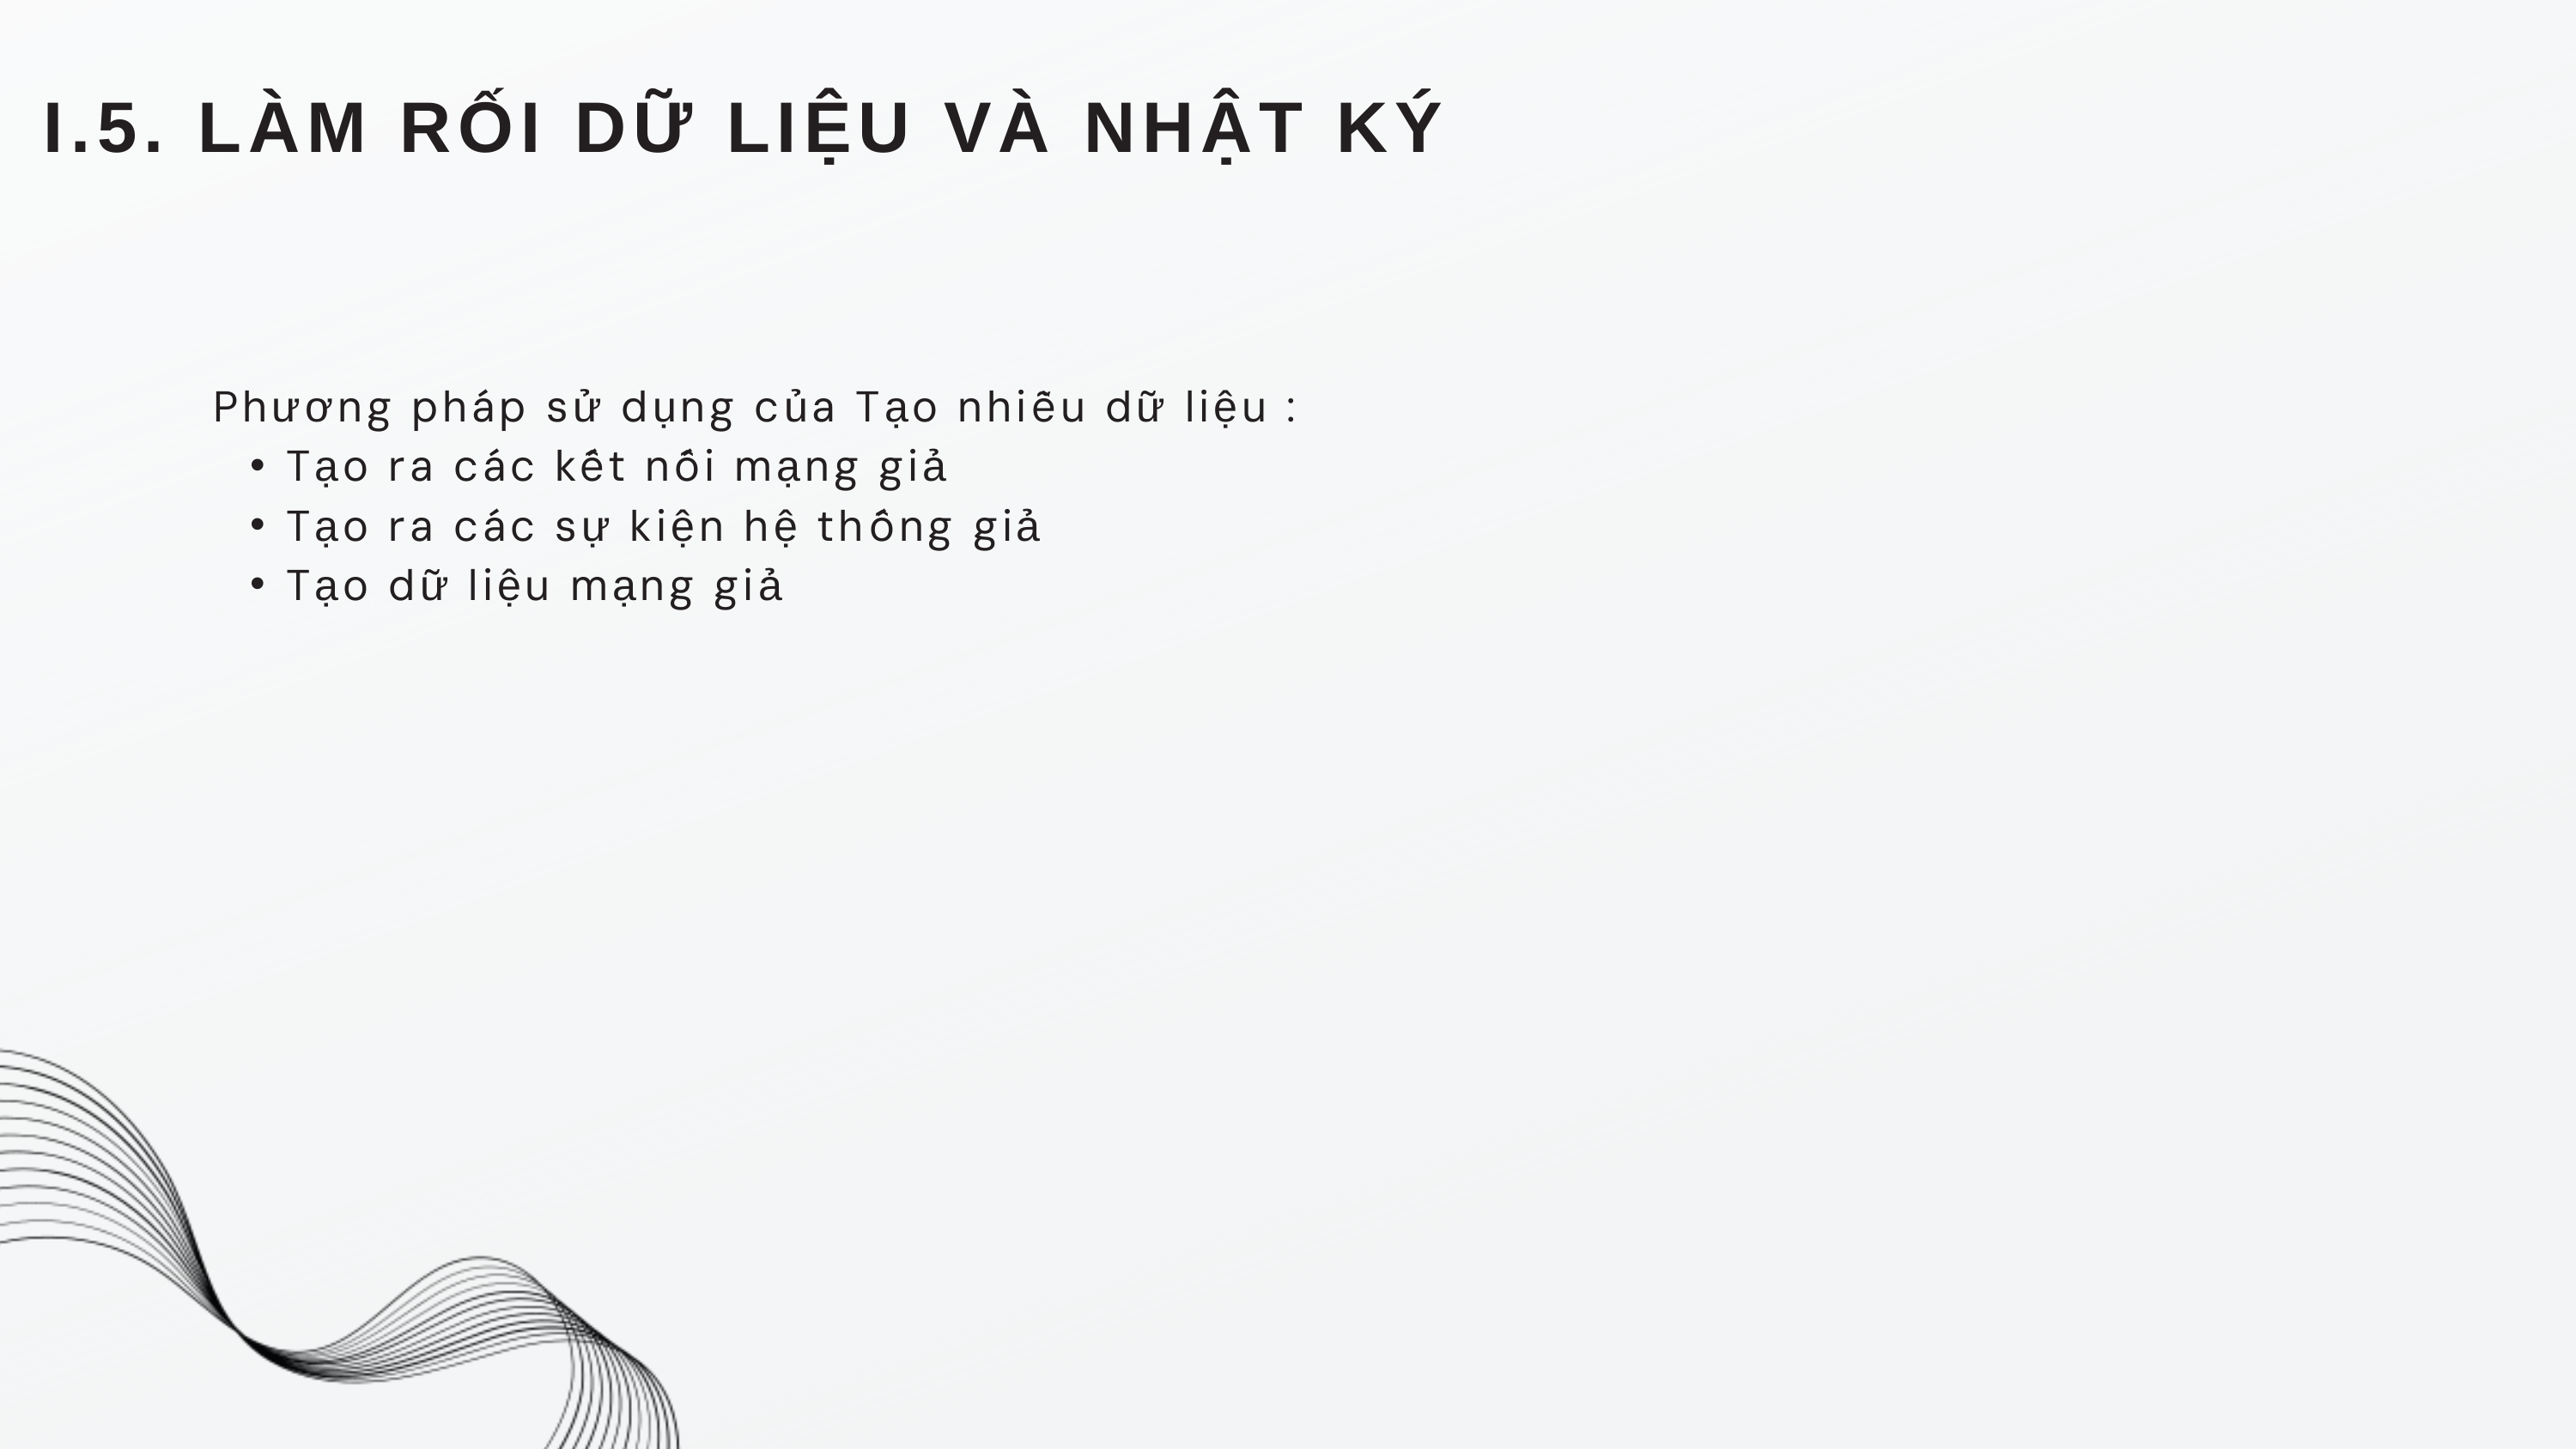

I.5. LÀM RỐI DỮ LIỆU VÀ NHẬT KÝ
Phương pháp sử dụng của Tạo nhiễu dữ liệu :
Tạo ra các kết nối mạng giả
Tạo ra các sự kiện hệ thống giả
Tạo dữ liệu mạng giả